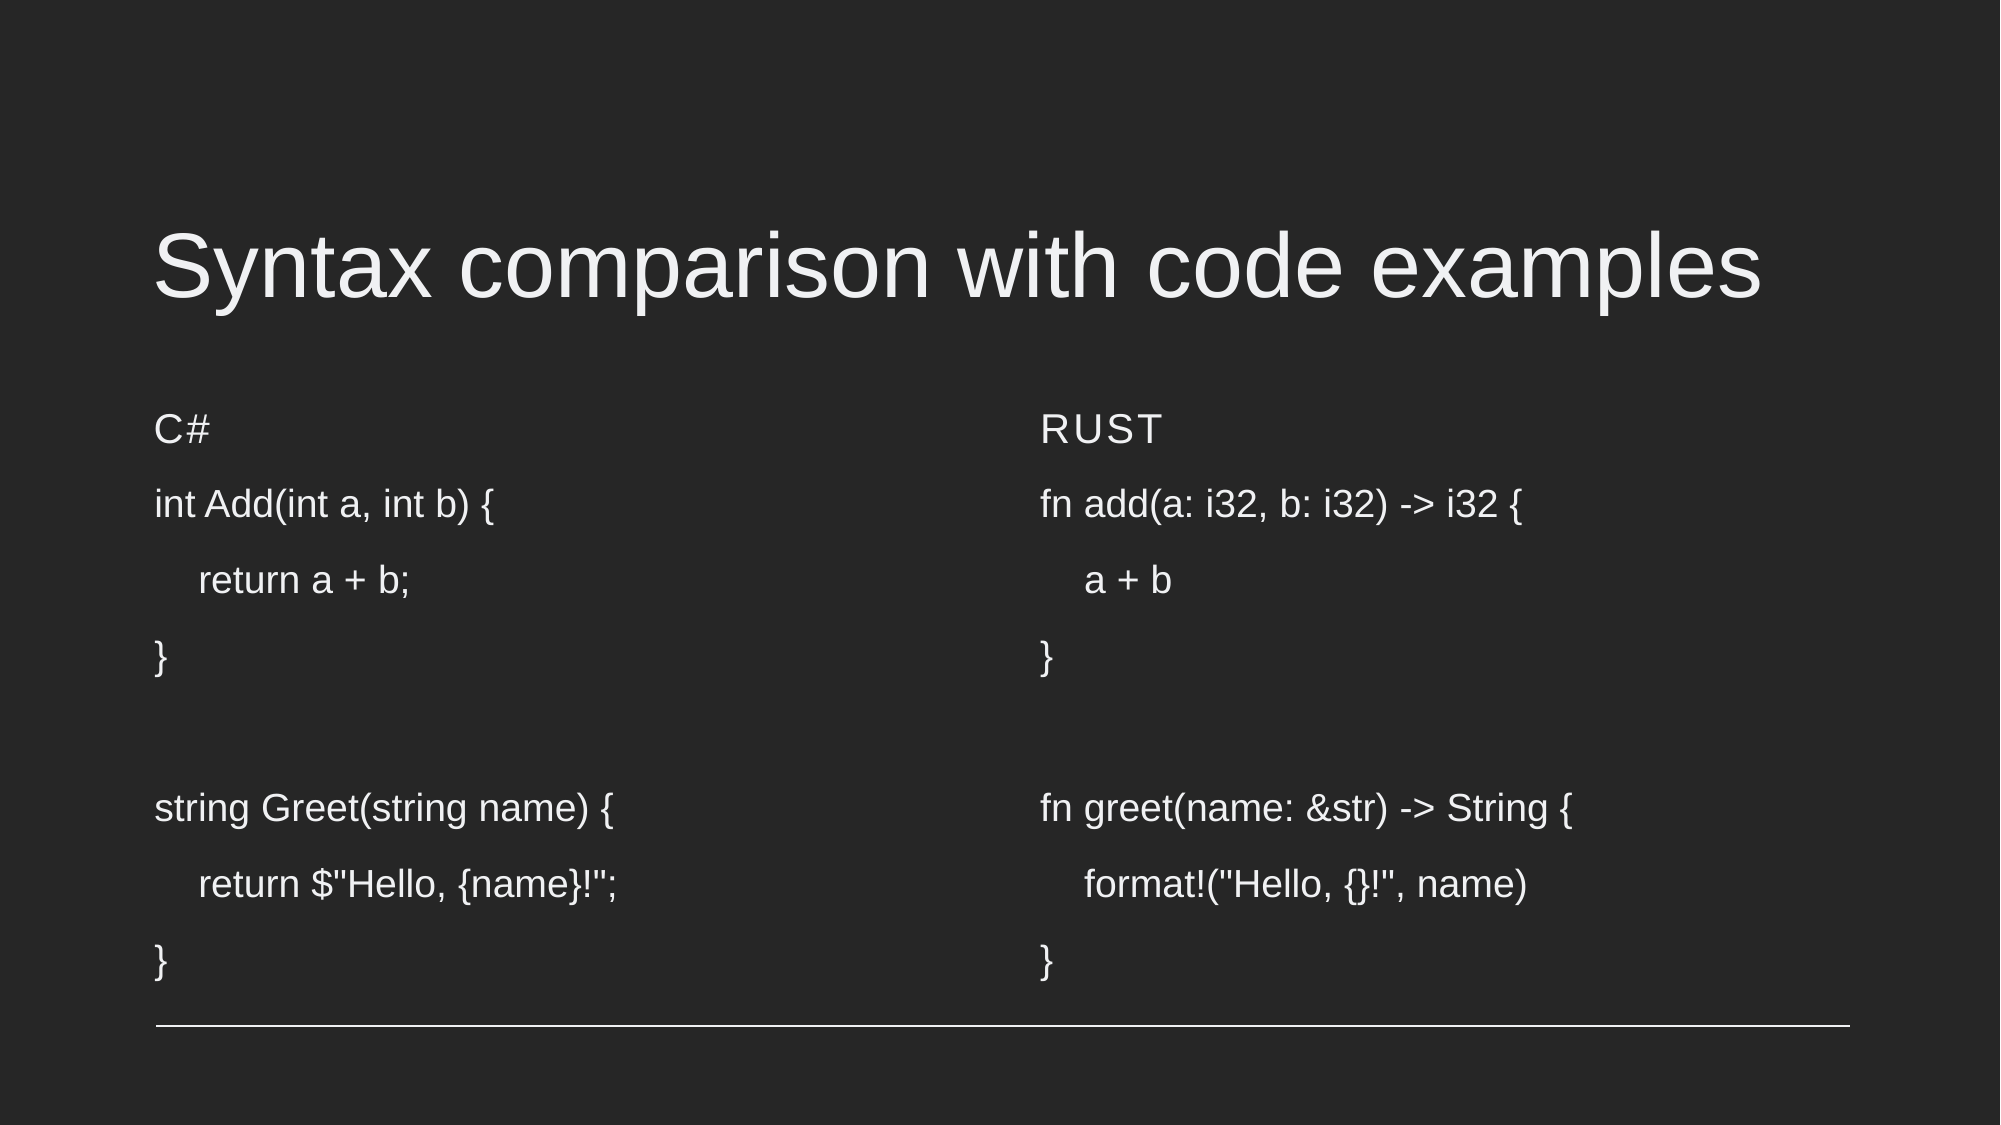

# Syntax comparison with code examples
C#
Rust
int Add(int a, int b) {
    return a + b;
}

string Greet(string name) {
    return $"Hello, {name}!";
}

fn add(a: i32, b: i32) -> i32 {
    a + b
}

fn greet(name: &str) -> String {
    format!("Hello, {}!", name)
}